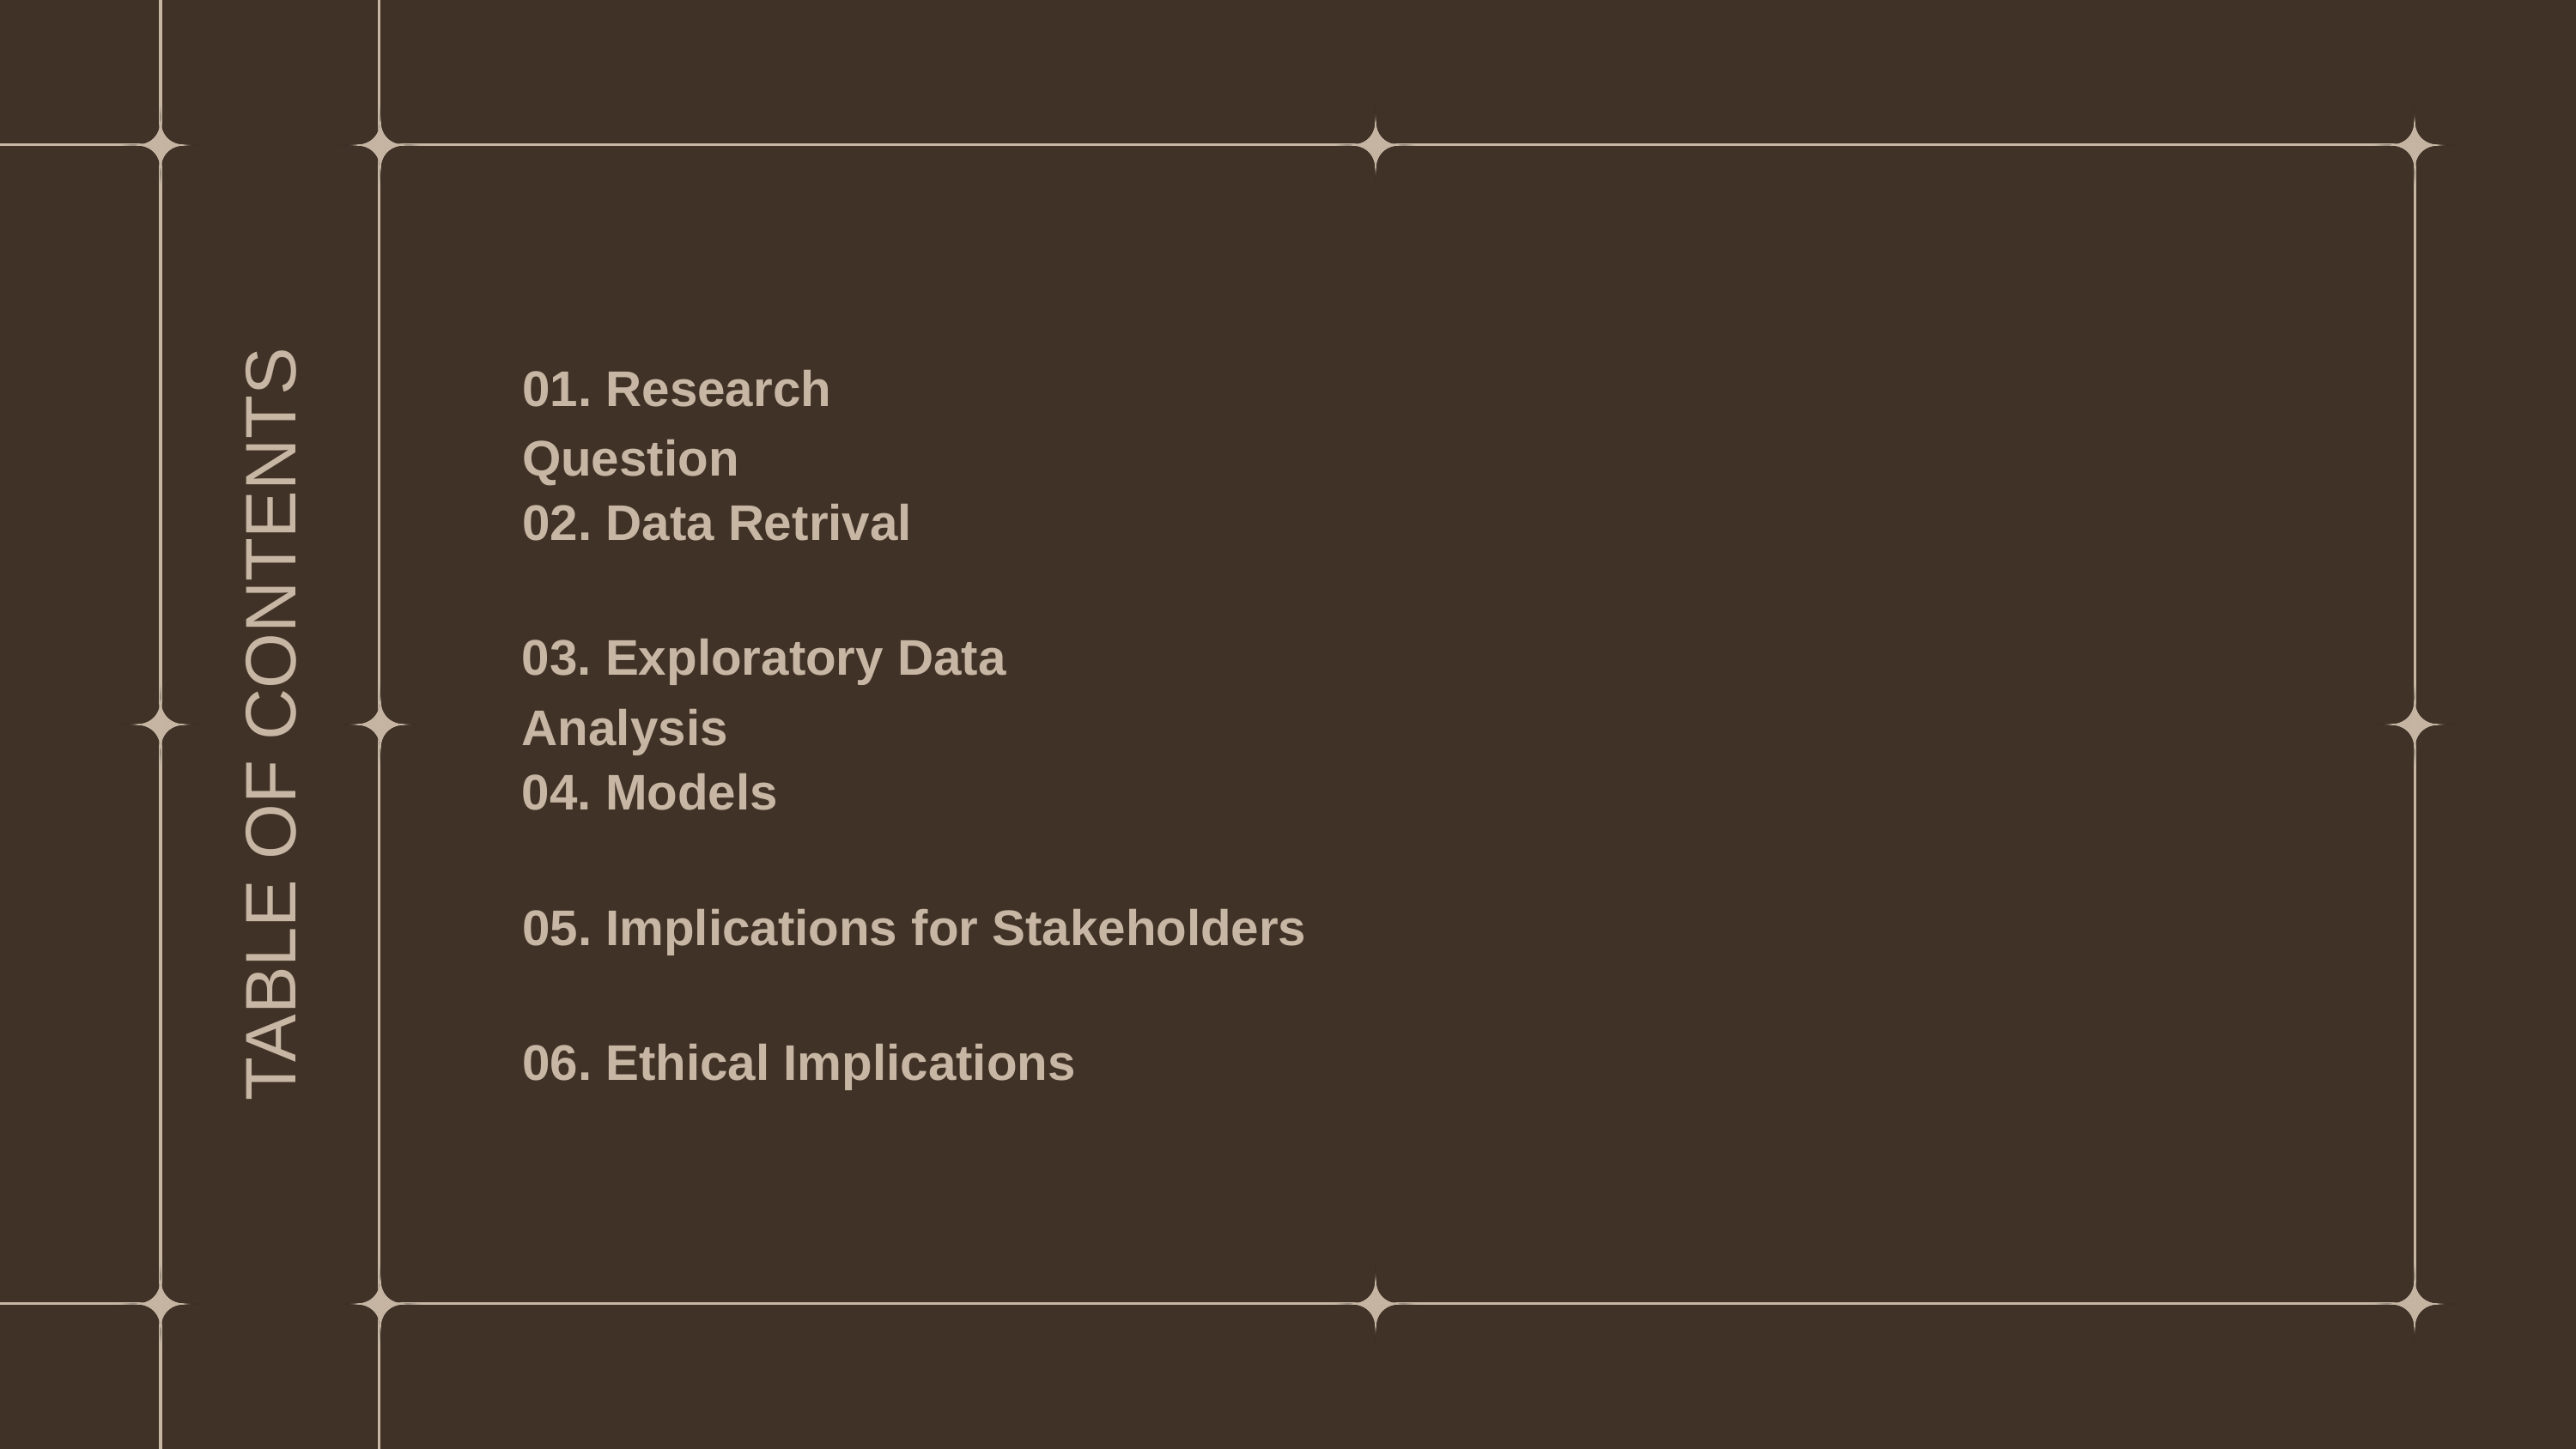

01. Research Question
02. Data Retrival
03. Exploratory Data Analysis
TABLE OF CONTENTS

04. Models
05. Implications for Stakeholders
06. Ethical Implications